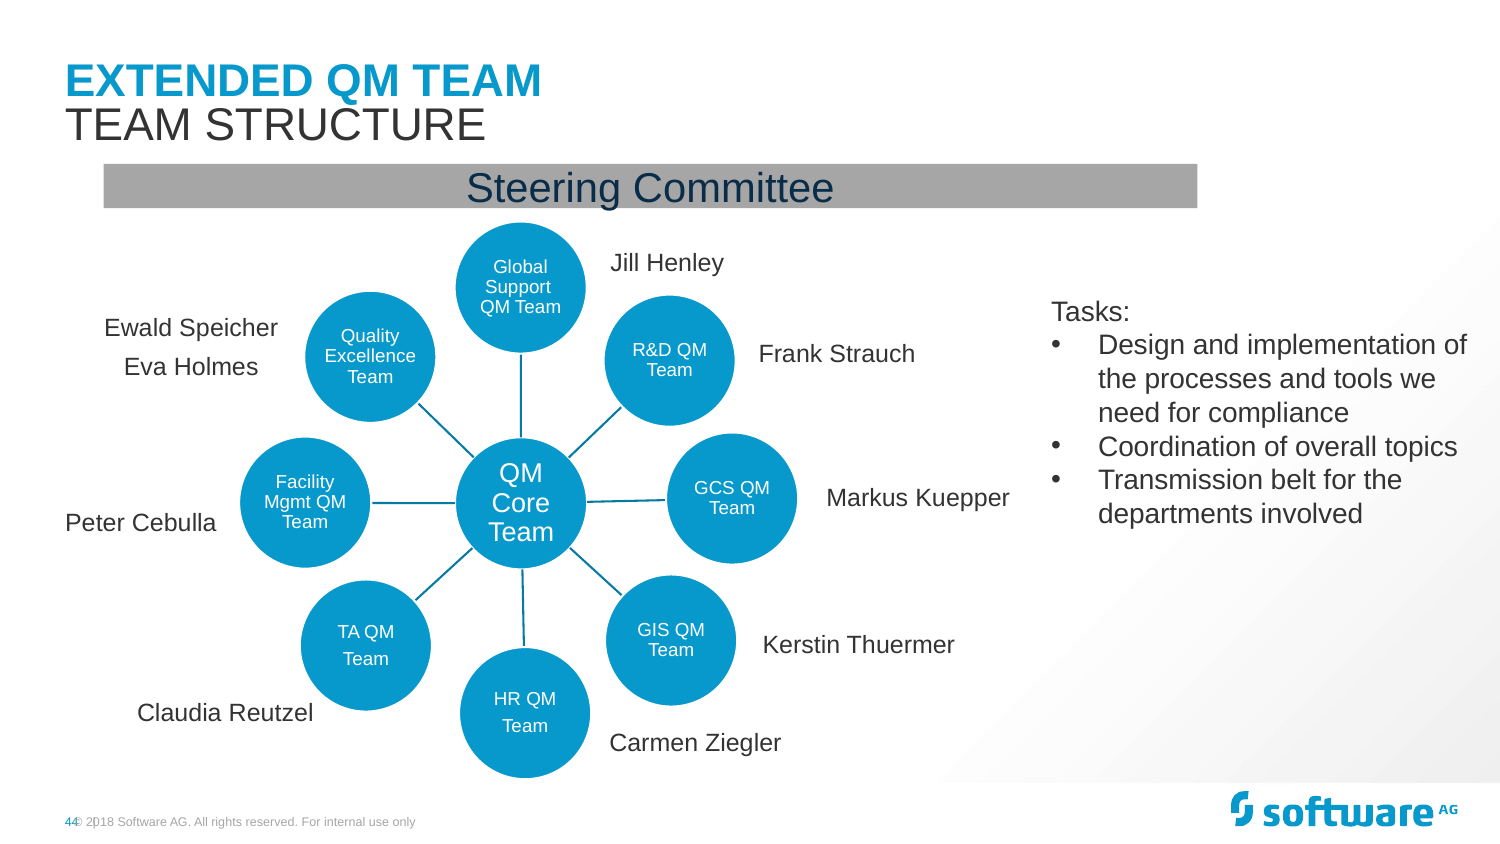

# Extended QM Team
Team Structure
Steering Committee
QM Core Team

Global Support  QM Team

R&D QM Team

GCS QM Team

HR QM
Team

TA QM
Team

GIS QM Team

Facility Mgmt QM Team

Quality Excellence Team
Jill Henley
Tasks:
Design and implementation of the processes and tools we need for compliance
Coordination of overall topics
Transmission belt for the departments involved
Ewald Speicher
Eva Holmes
Frank Strauch
Markus Kuepper
Peter Cebulla
Kerstin Thuermer
Claudia Reutzel
Carmen Ziegler
© 2018 Software AG. All rights reserved. For internal use only